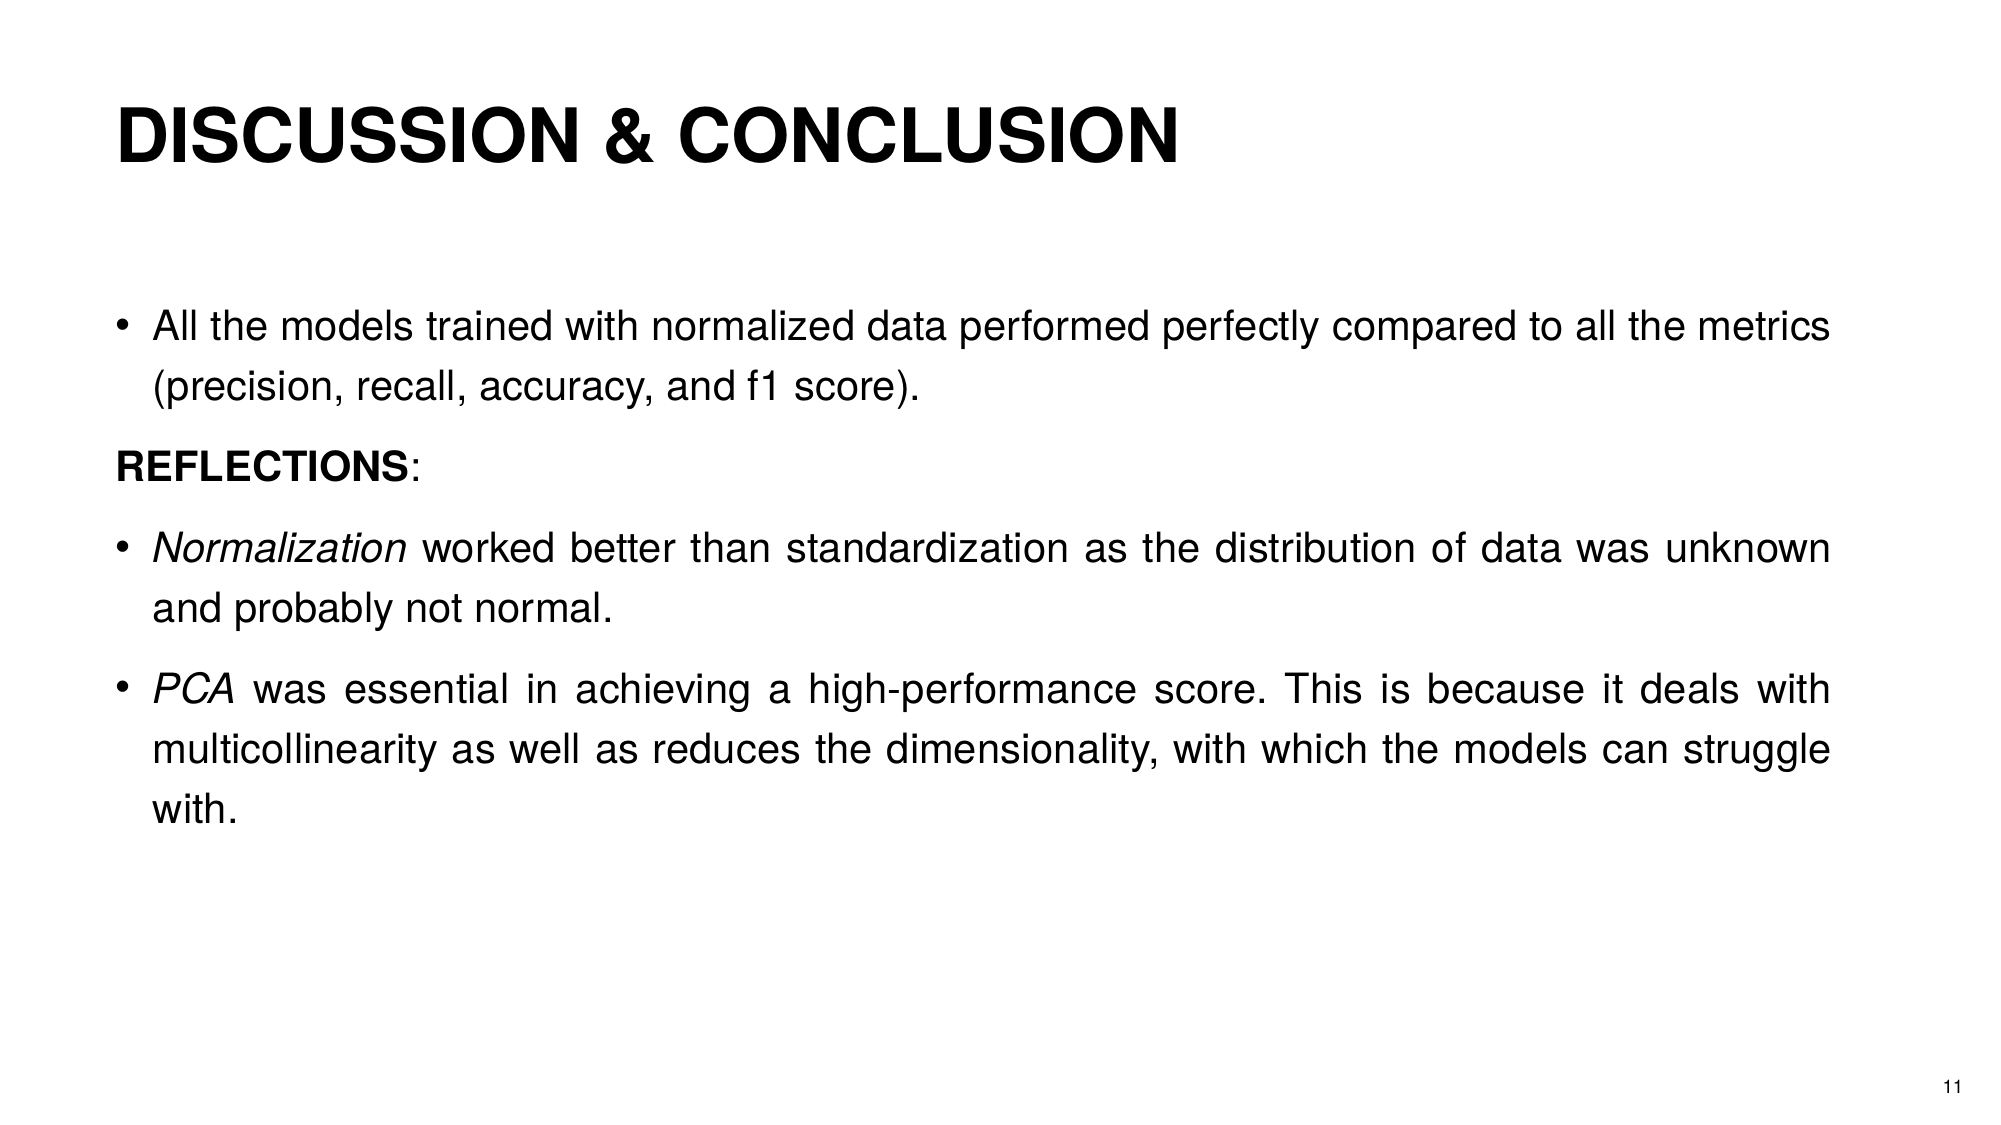

# DISCUSSION & CONCLUSION
All the models trained with normalized data performed perfectly compared to all the metrics (precision, recall, accuracy, and f1 score).
REFLECTIONS:
Normalization worked better than standardization as the distribution of data was unknown and probably not normal.
PCA was essential in achieving a high-performance score. This is because it deals with multicollinearity as well as reduces the dimensionality, with which the models can struggle with.
11